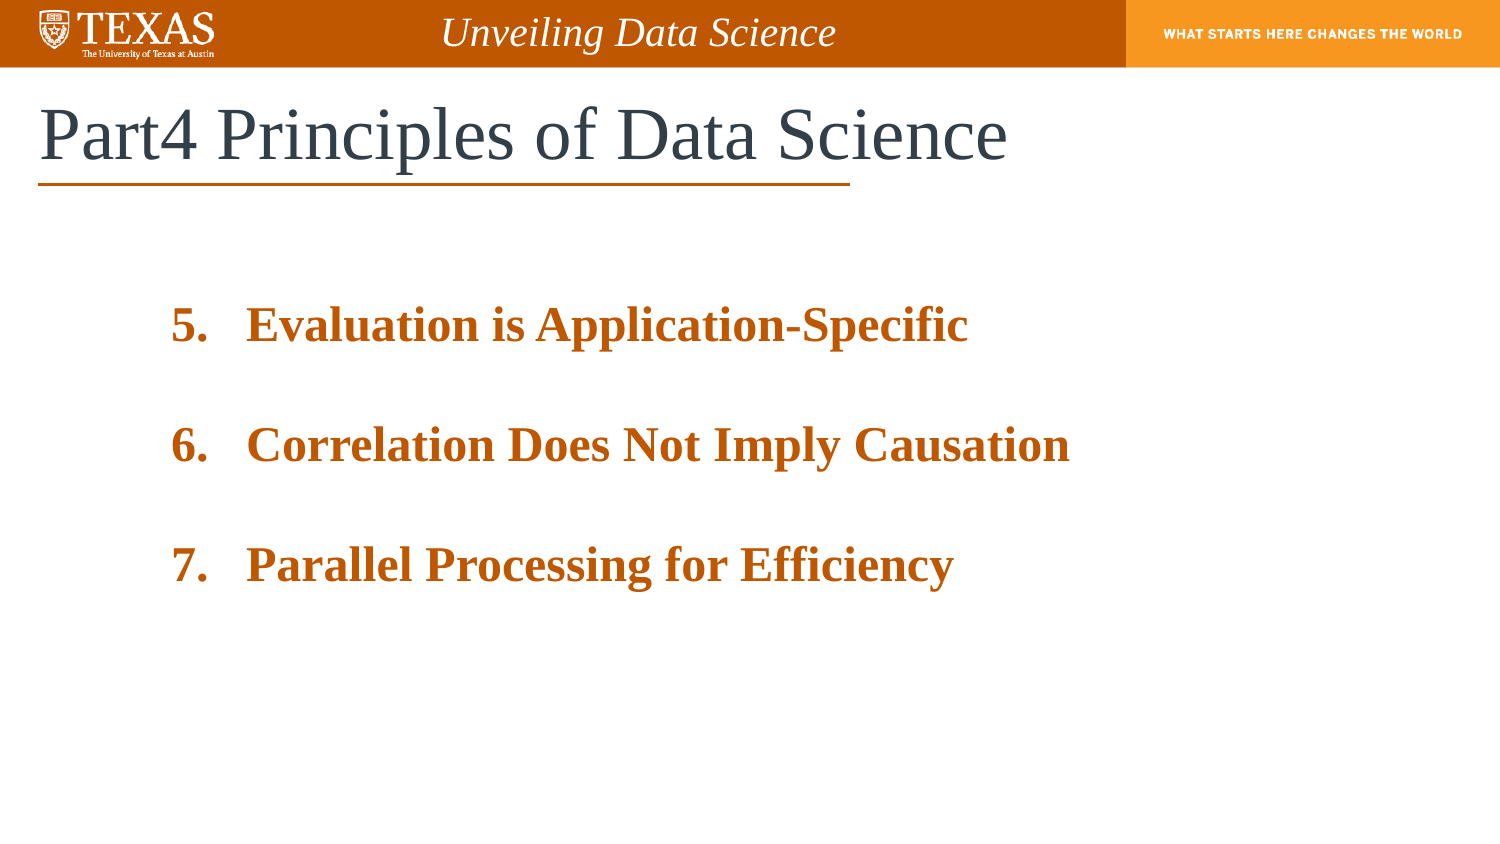

Unveiling Data Science
# Part4 Principles of Data Science
5.   Evaluation is Application-Specific

6.   Correlation Does Not Imply Causation

7.   Parallel Processing for Efficiency